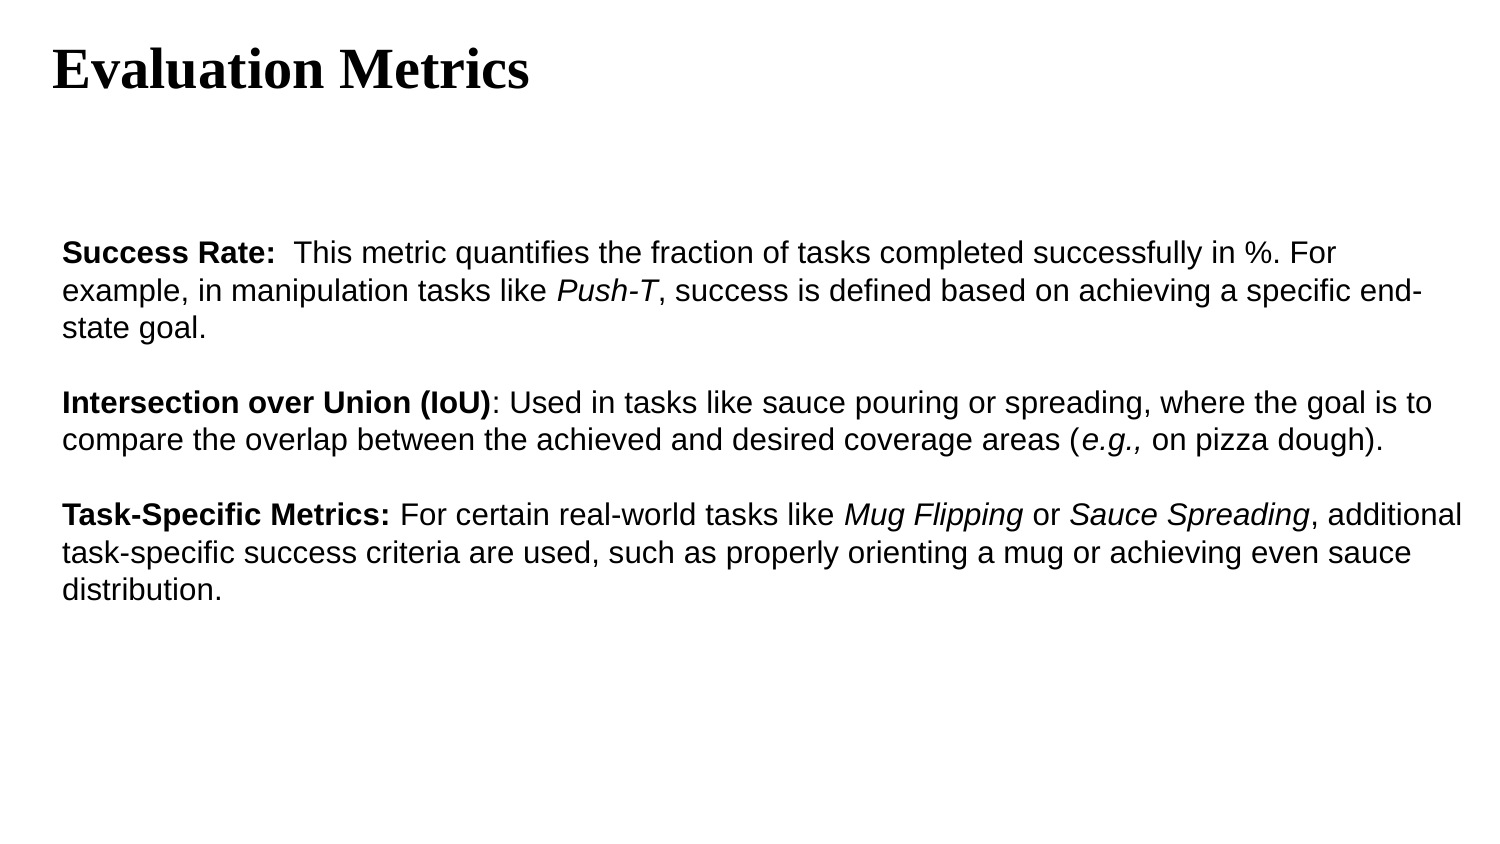

Evaluation Metrics

Success Rate:  This metric quantifies the fraction of tasks completed successfully in %. For example, in manipulation tasks like Push-T, success is defined based on achieving a specific end-state goal.

Intersection over Union (IoU): Used in tasks like sauce pouring or spreading, where the goal is to compare the overlap between the achieved and desired coverage areas (e.g., on pizza dough).

Task-Specific Metrics: For certain real-world tasks like Mug Flipping or Sauce Spreading, additional task-specific success criteria are used, such as properly orienting a mug or achieving even sauce distribution.